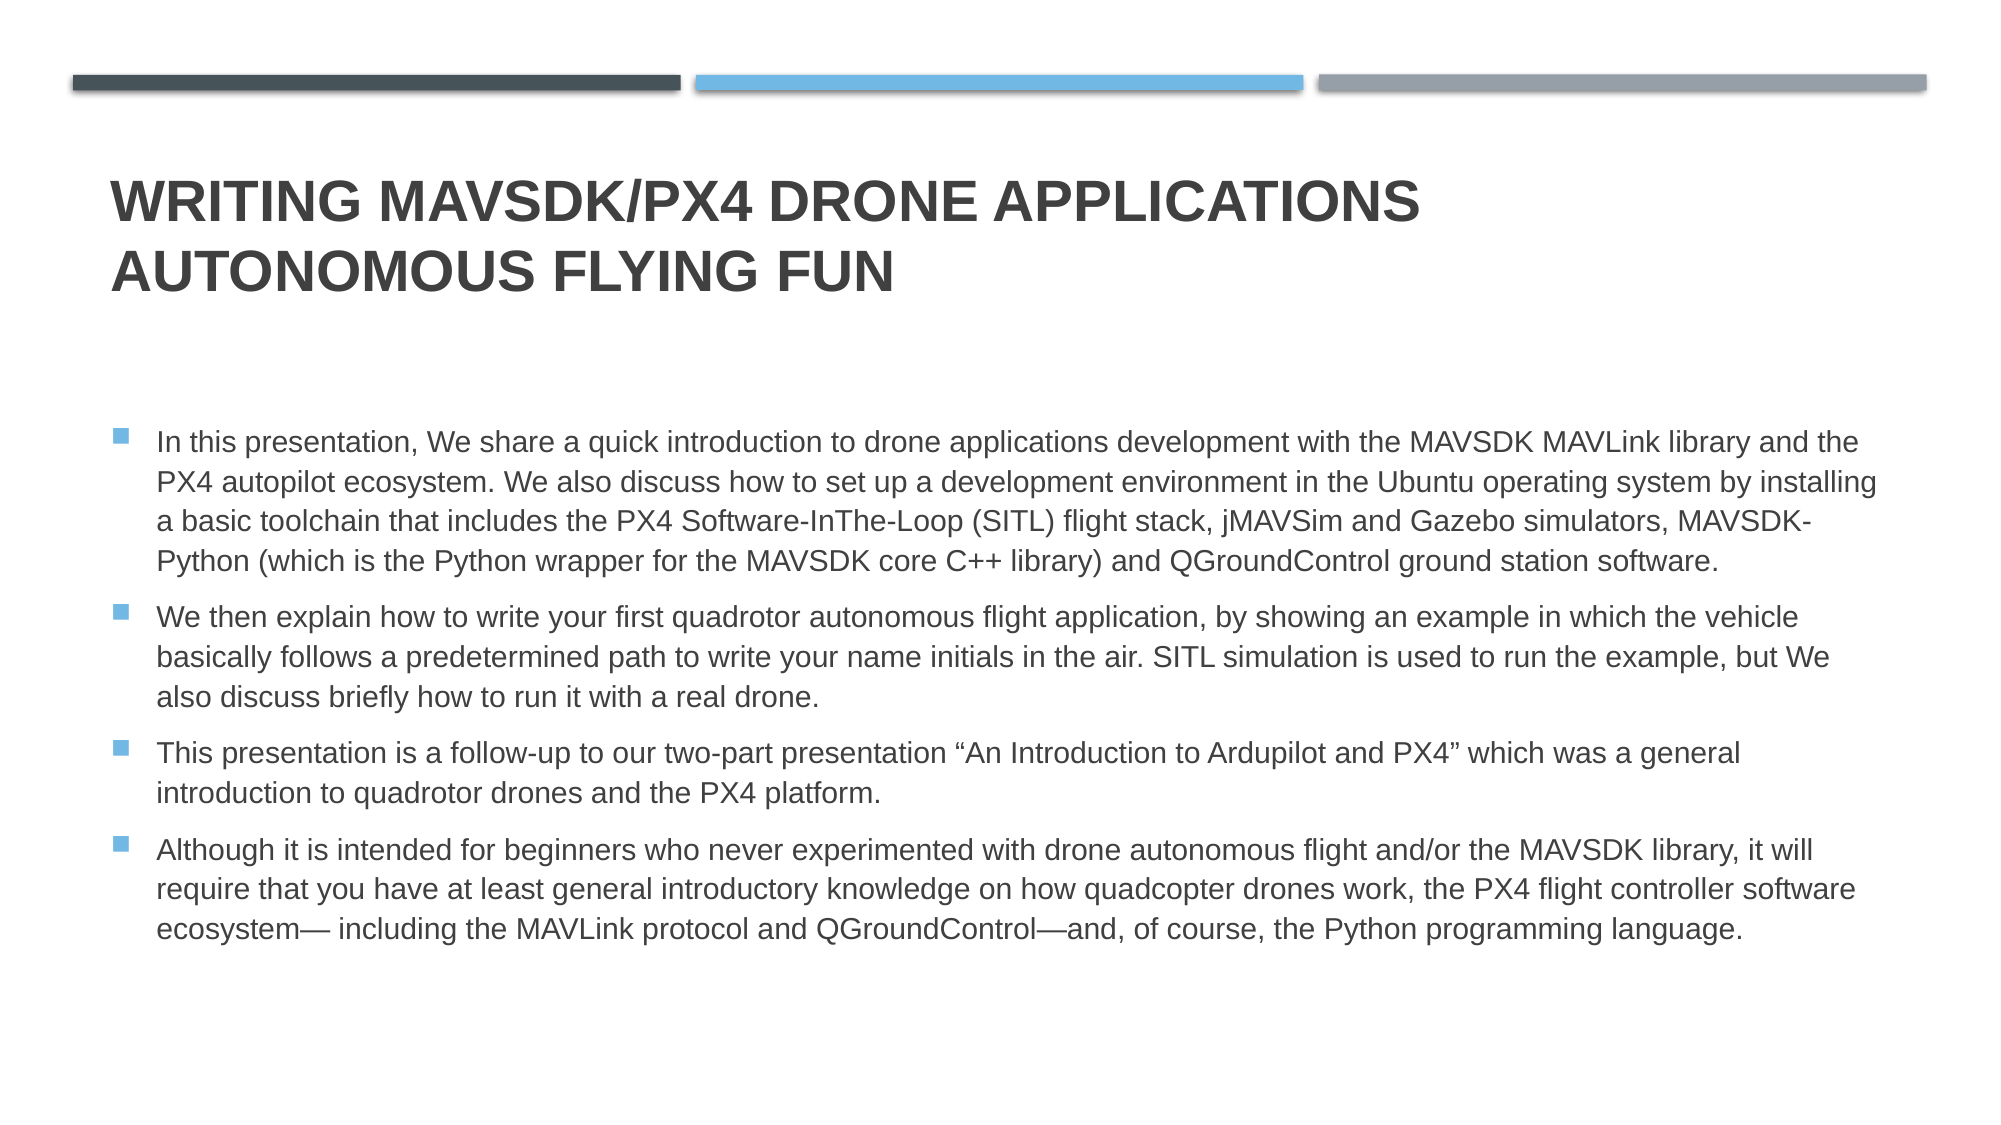

# Writing MAVSDK/PX4 Drone Applications Autonomous Flying FuN
In this presentation, We share a quick introduction to drone applications development with the MAVSDK MAVLink library and the PX4 autopilot ecosystem. We also discuss how to set up a development environment in the Ubuntu operating system by installing a basic toolchain that includes the PX4 Software-InThe-Loop (SITL) flight stack, jMAVSim and Gazebo simulators, MAVSDK-Python (which is the Python wrapper for the MAVSDK core C++ library) and QGroundControl ground station software.
We then explain how to write your first quadrotor autonomous flight application, by showing an example in which the vehicle basically follows a predetermined path to write your name initials in the air. SITL simulation is used to run the example, but We also discuss briefly how to run it with a real drone.
This presentation is a follow-up to our two-part presentation “An Introduction to Ardupilot and PX4” which was a general introduction to quadrotor drones and the PX4 platform.
Although it is intended for beginners who never experimented with drone autonomous flight and/or the MAVSDK library, it will require that you have at least general introductory knowledge on how quadcopter drones work, the PX4 flight controller software ecosystem— including the MAVLink protocol and QGroundControl—and, of course, the Python programming language.